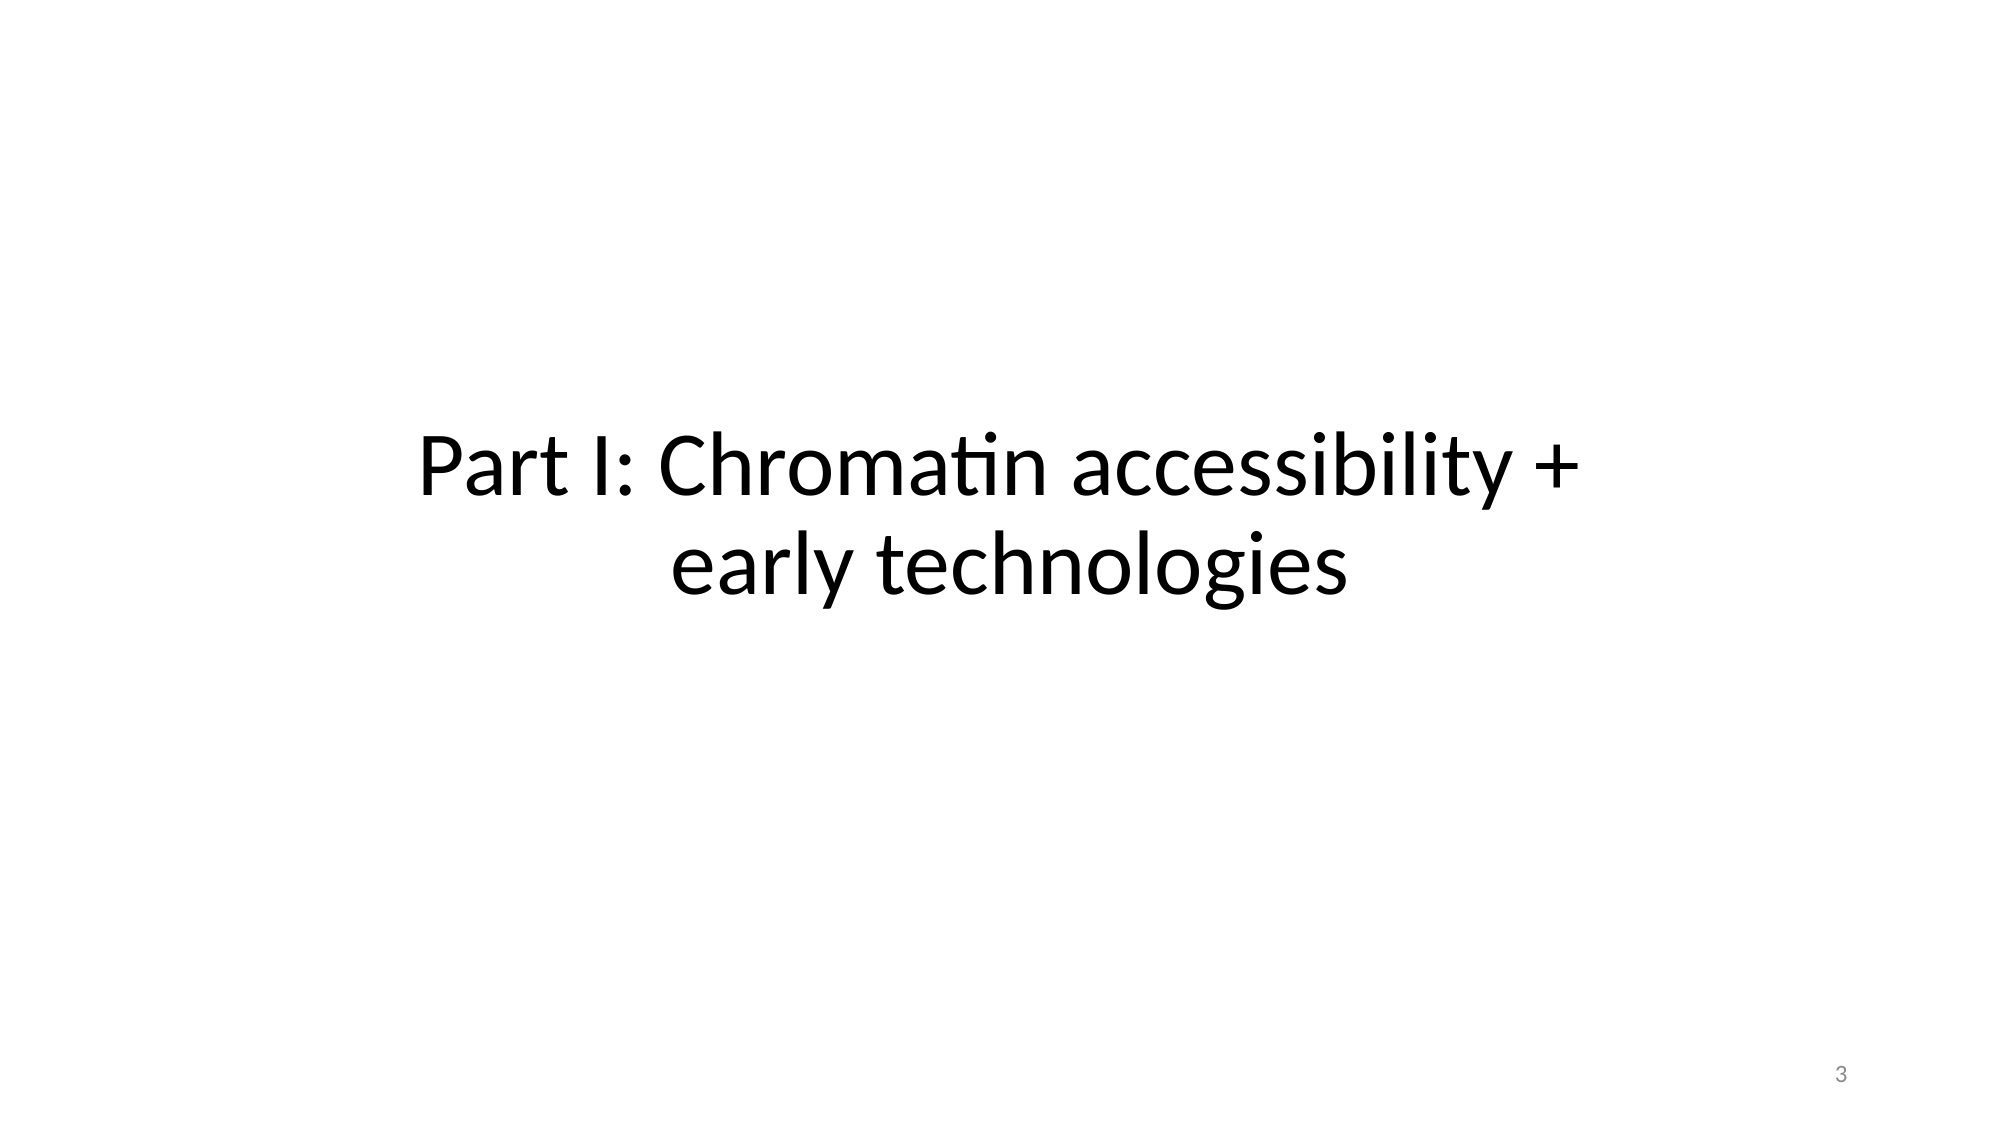

# Part I: Chromatin accessibility + early technologies
3